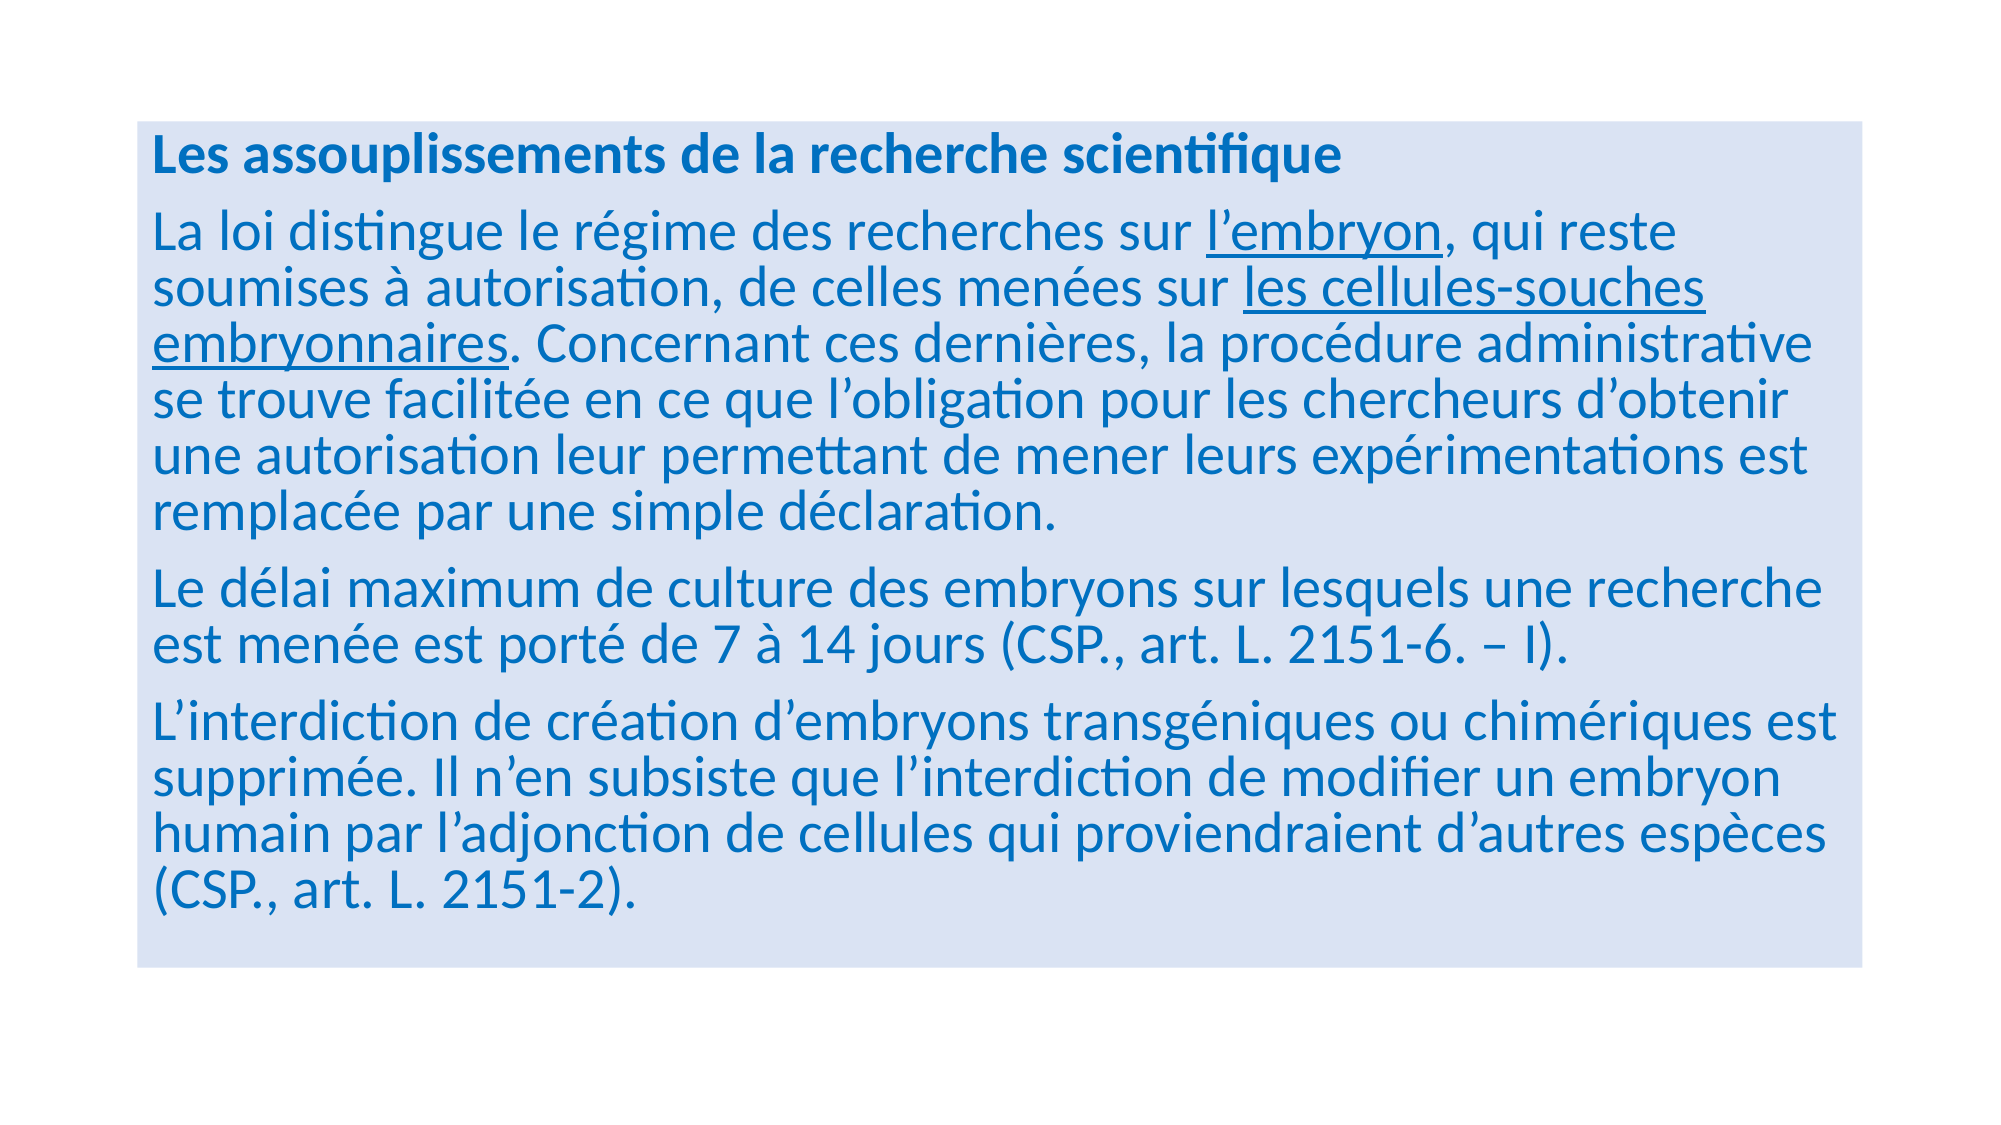

Les assouplissements de la recherche scientifique
La loi distingue le régime des recherches sur l’embryon, qui reste soumises à autorisation, de celles menées sur les cellules-souches embryonnaires. Concernant ces dernières, la procédure administrative se trouve facilitée en ce que l’obligation pour les chercheurs d’obtenir une autorisation leur permettant de mener leurs expérimentations est remplacée par une simple déclaration.
Le délai maximum de culture des embryons sur lesquels une recherche est menée est porté de 7 à 14 jours (CSP., art. L. 2151-6. – I).
L’interdiction de création d’embryons transgéniques ou chimériques est supprimée. Il n’en subsiste que l’interdiction de modifier un embryon humain par l’adjonction de cellules qui proviendraient d’autres espèces (CSP., art. L. 2151-2).